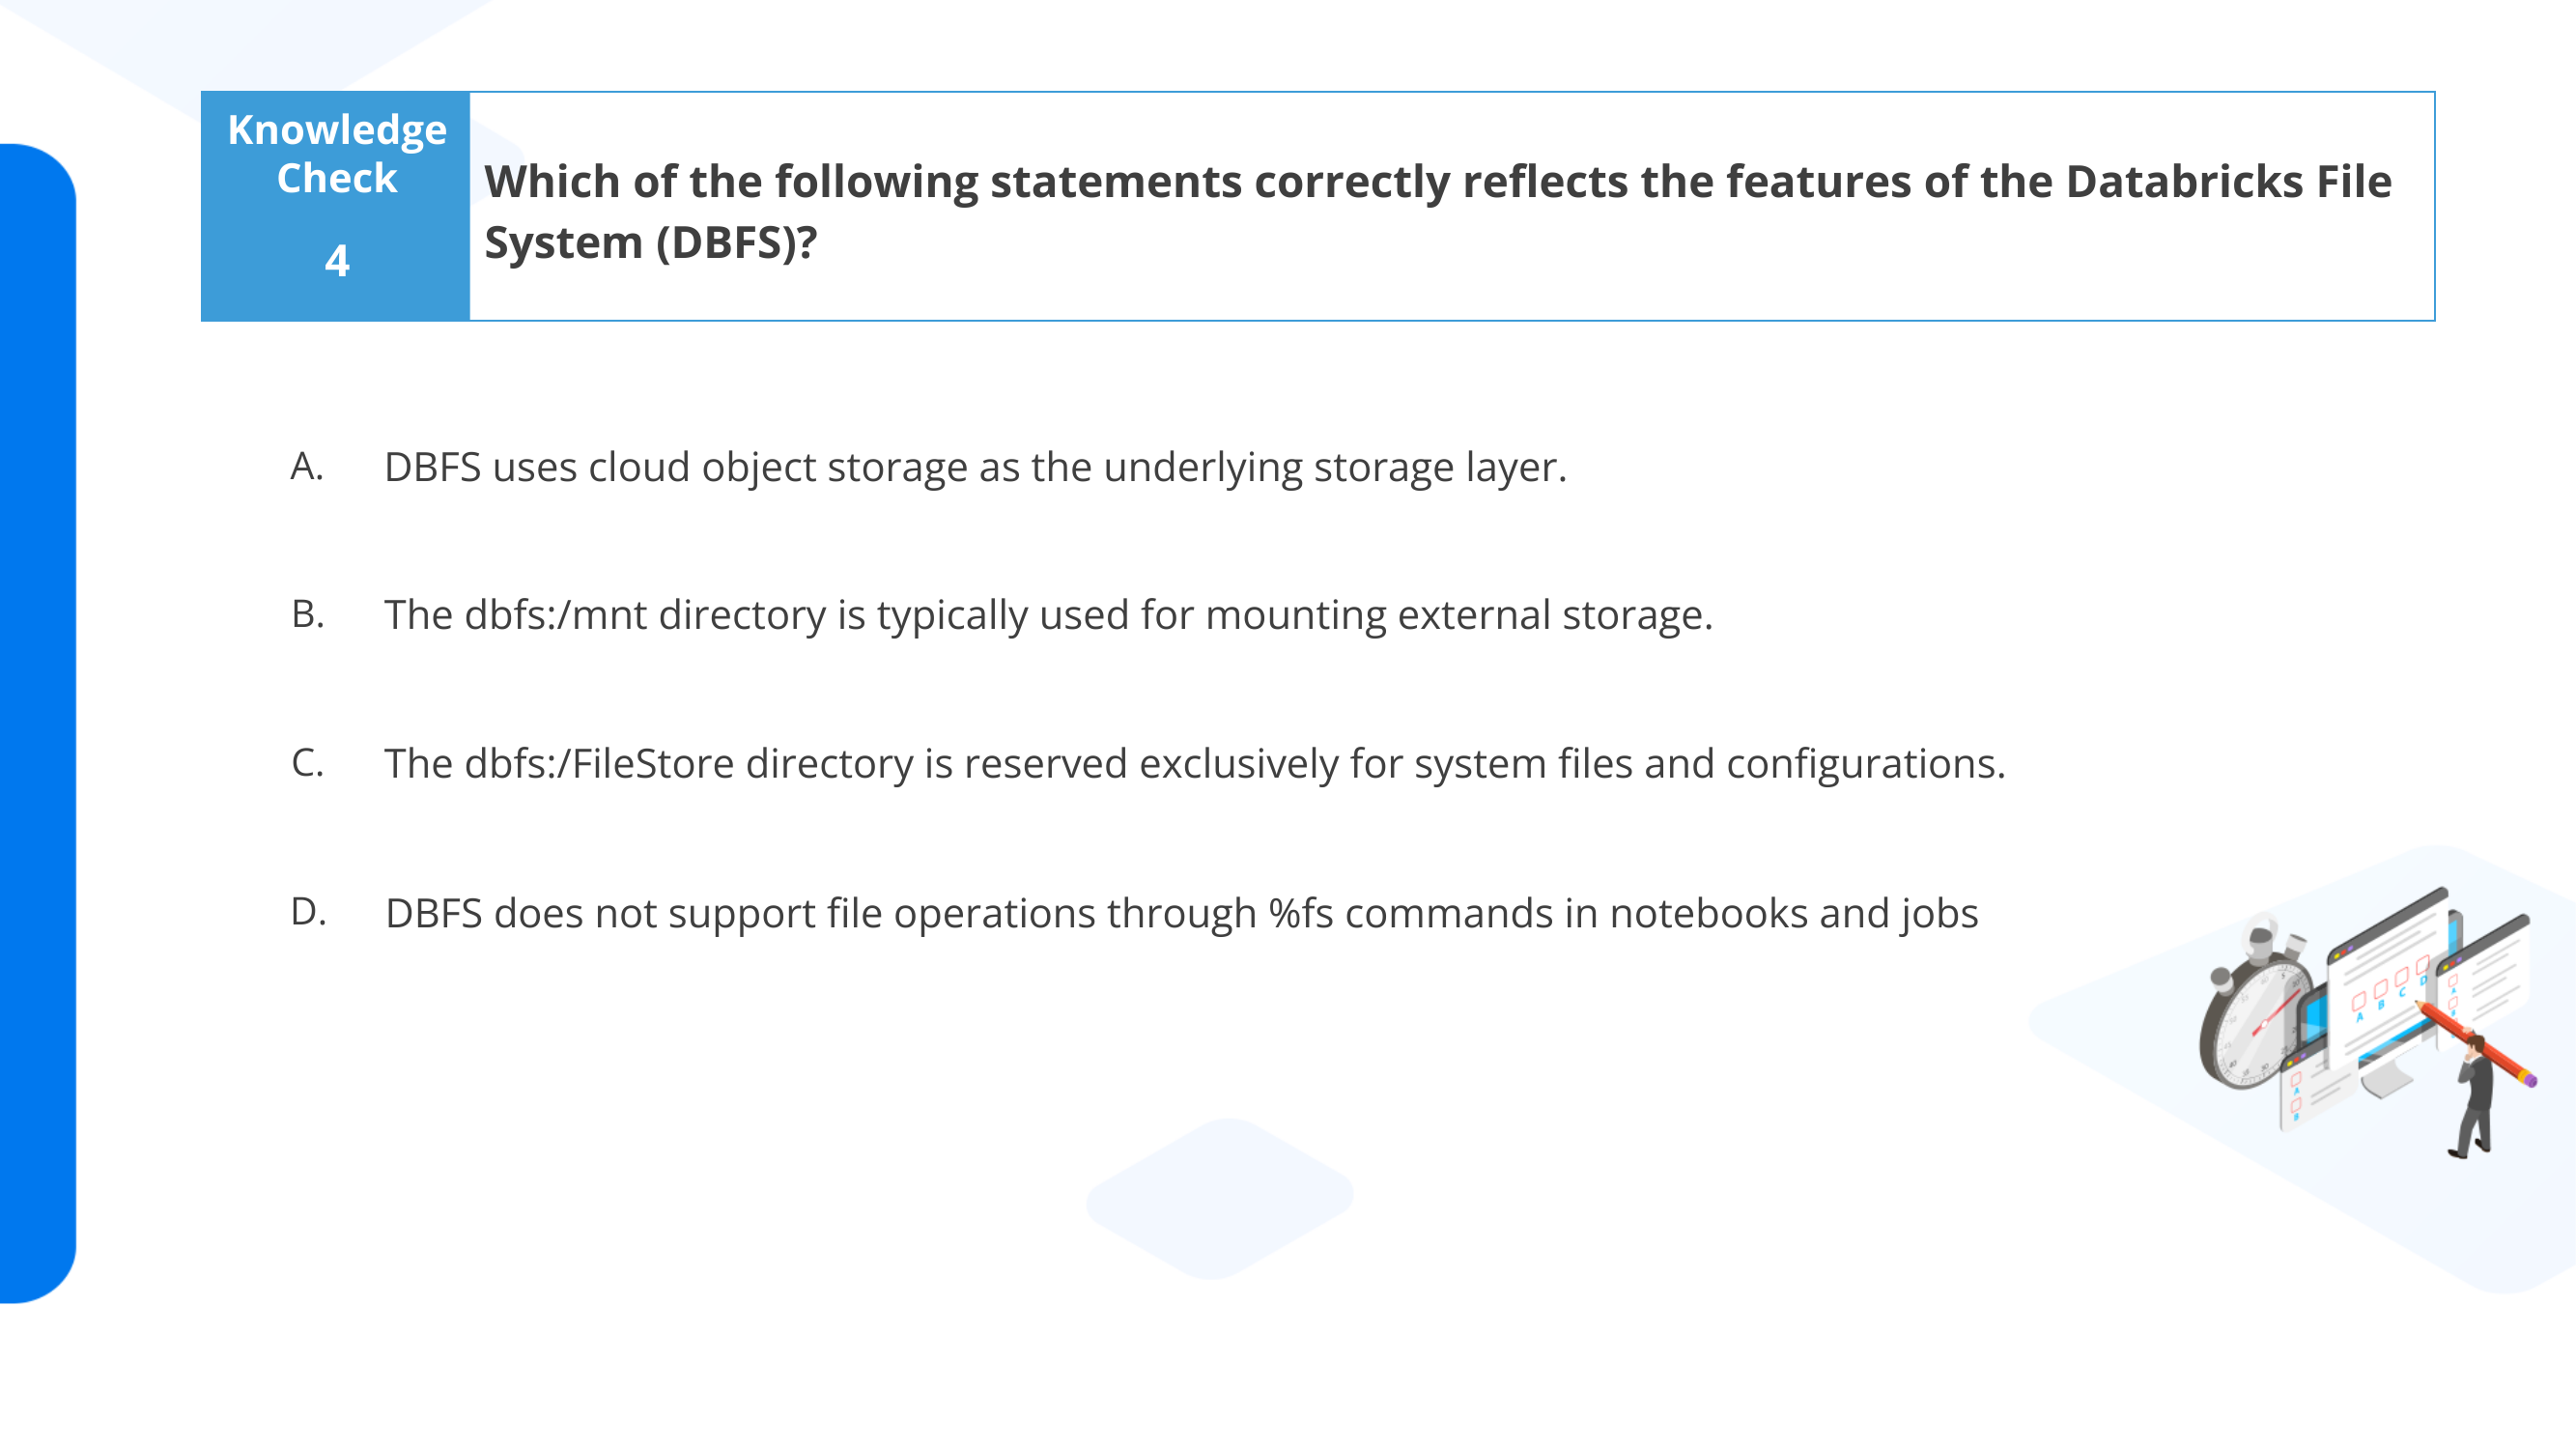

Which of the following statements correctly reflects the features of the Databricks File System (DBFS)?
4
DBFS uses cloud object storage as the underlying storage layer.
The dbfs:/mnt directory is typically used for mounting external storage.
The dbfs:/FileStore directory is reserved exclusively for system files and configurations.
DBFS does not support file operations through %fs commands in notebooks and jobs